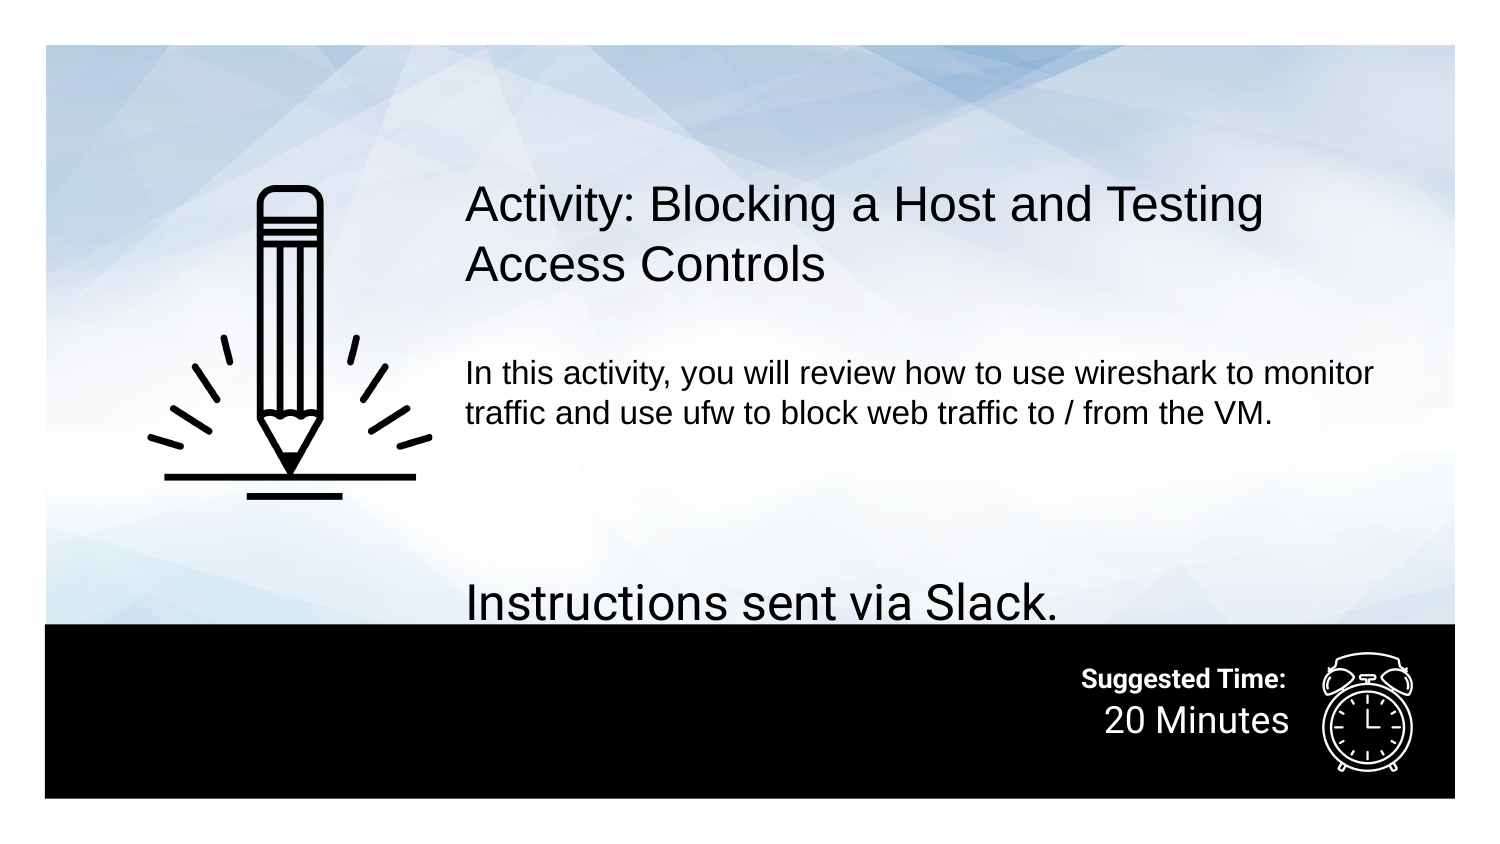

Activity: Blocking a Host and Testing Access Controls

In this activity, you will review how to use wireshark to monitor traffic and use ufw to block web traffic to / from the VM.

Instructions sent via Slack.
# 20 Minutes